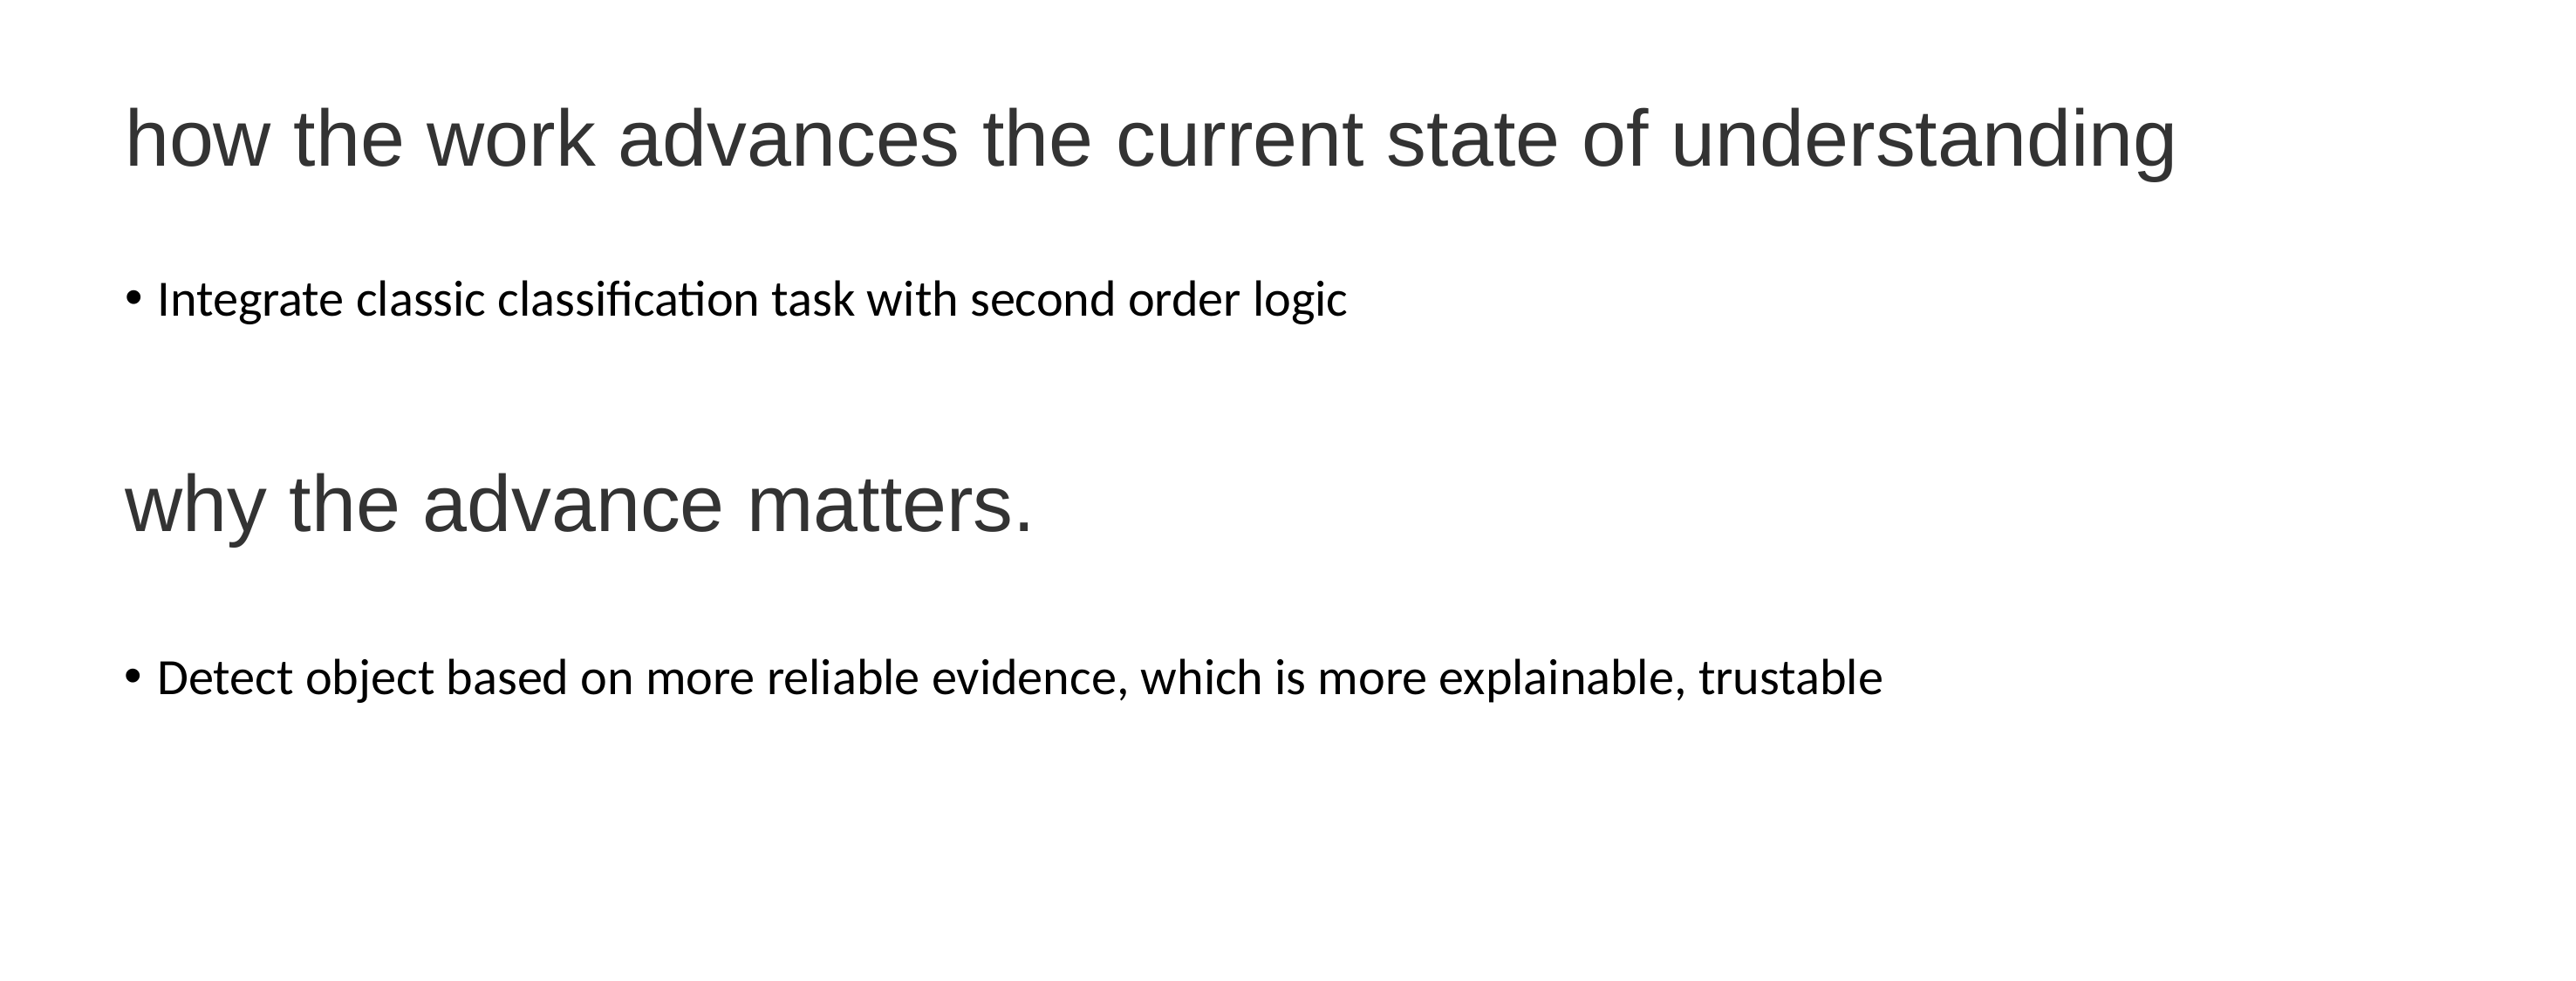

# how the work advances the current state of understanding
Integrate classic classification task with second order logic
why the advance matters.
Detect object based on more reliable evidence, which is more explainable, trustable